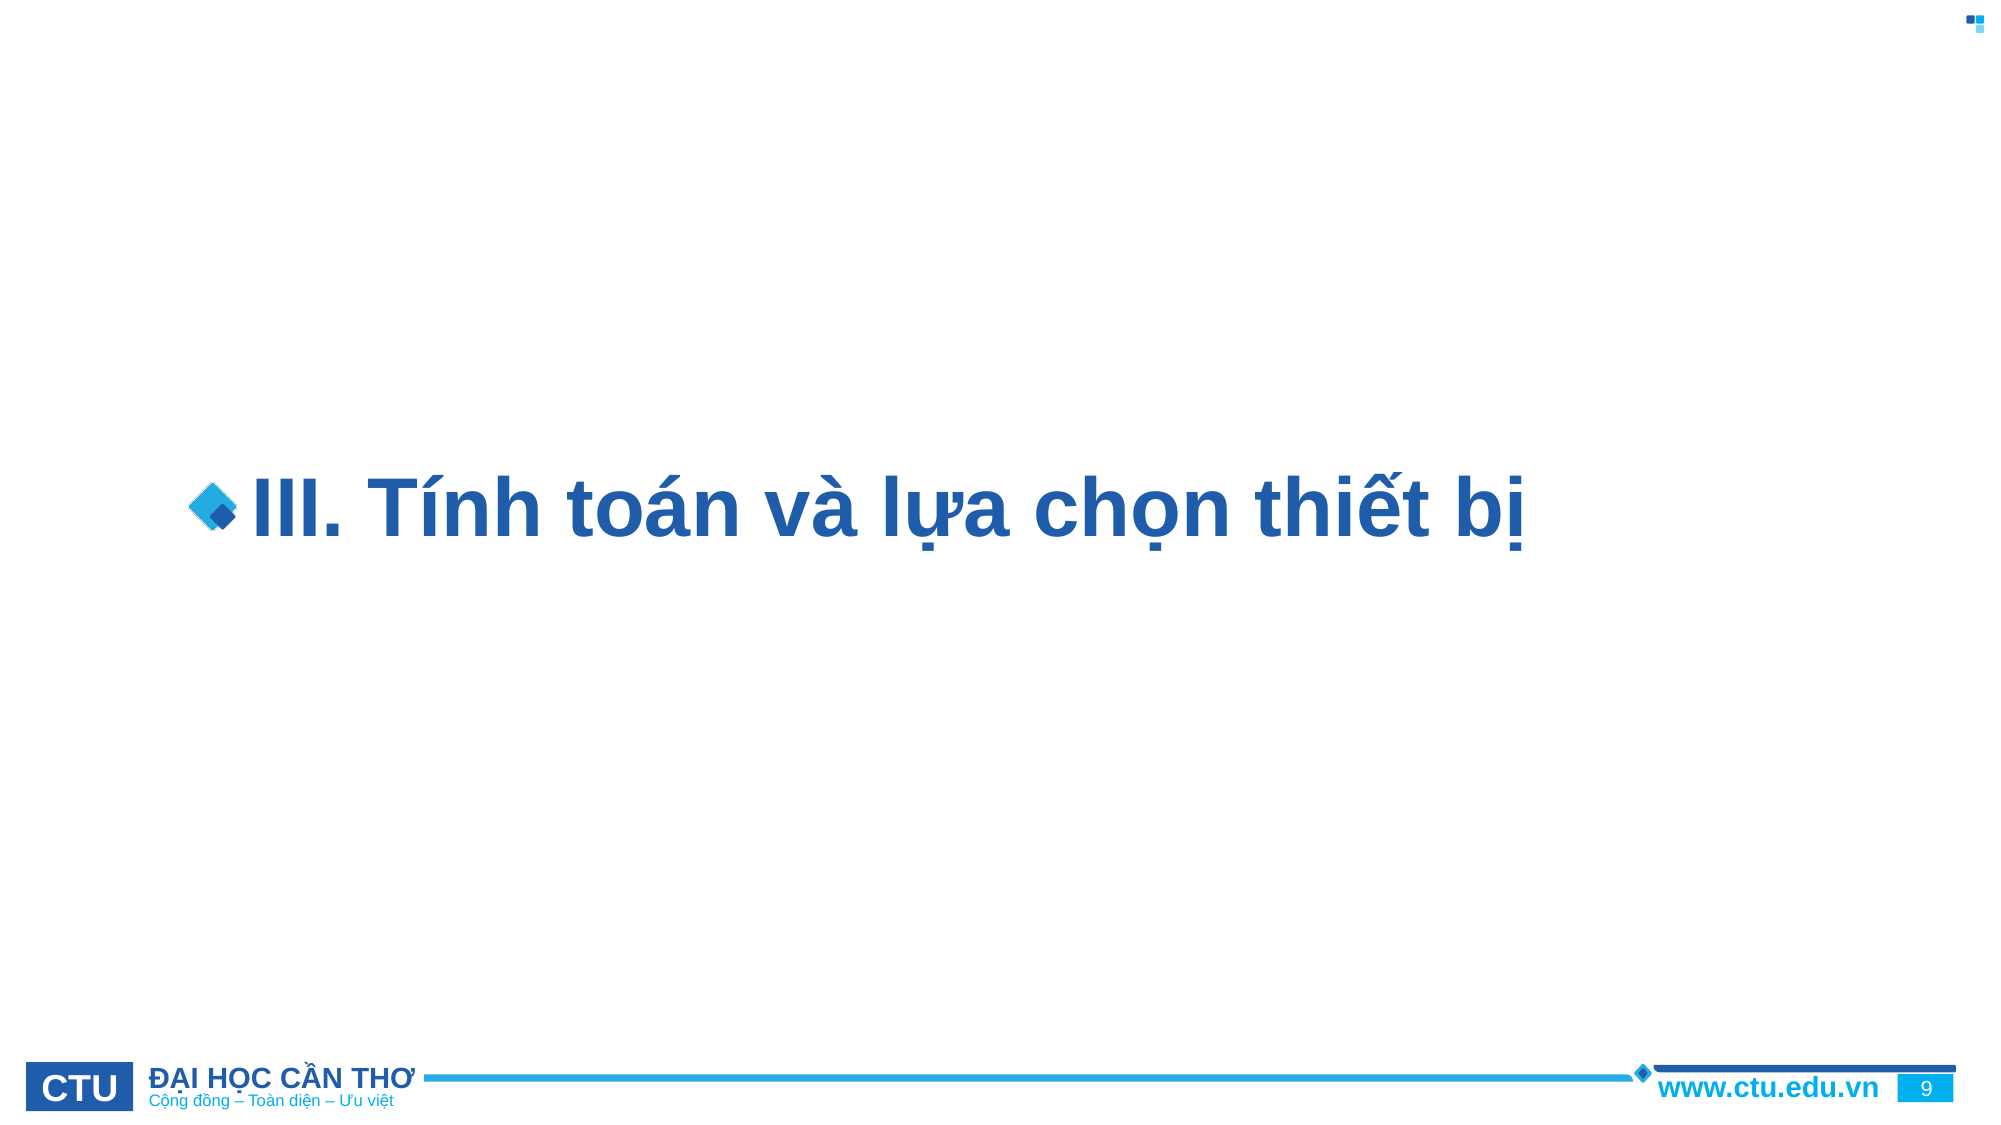

# III. Tính toán và lựa chọn thiết bị